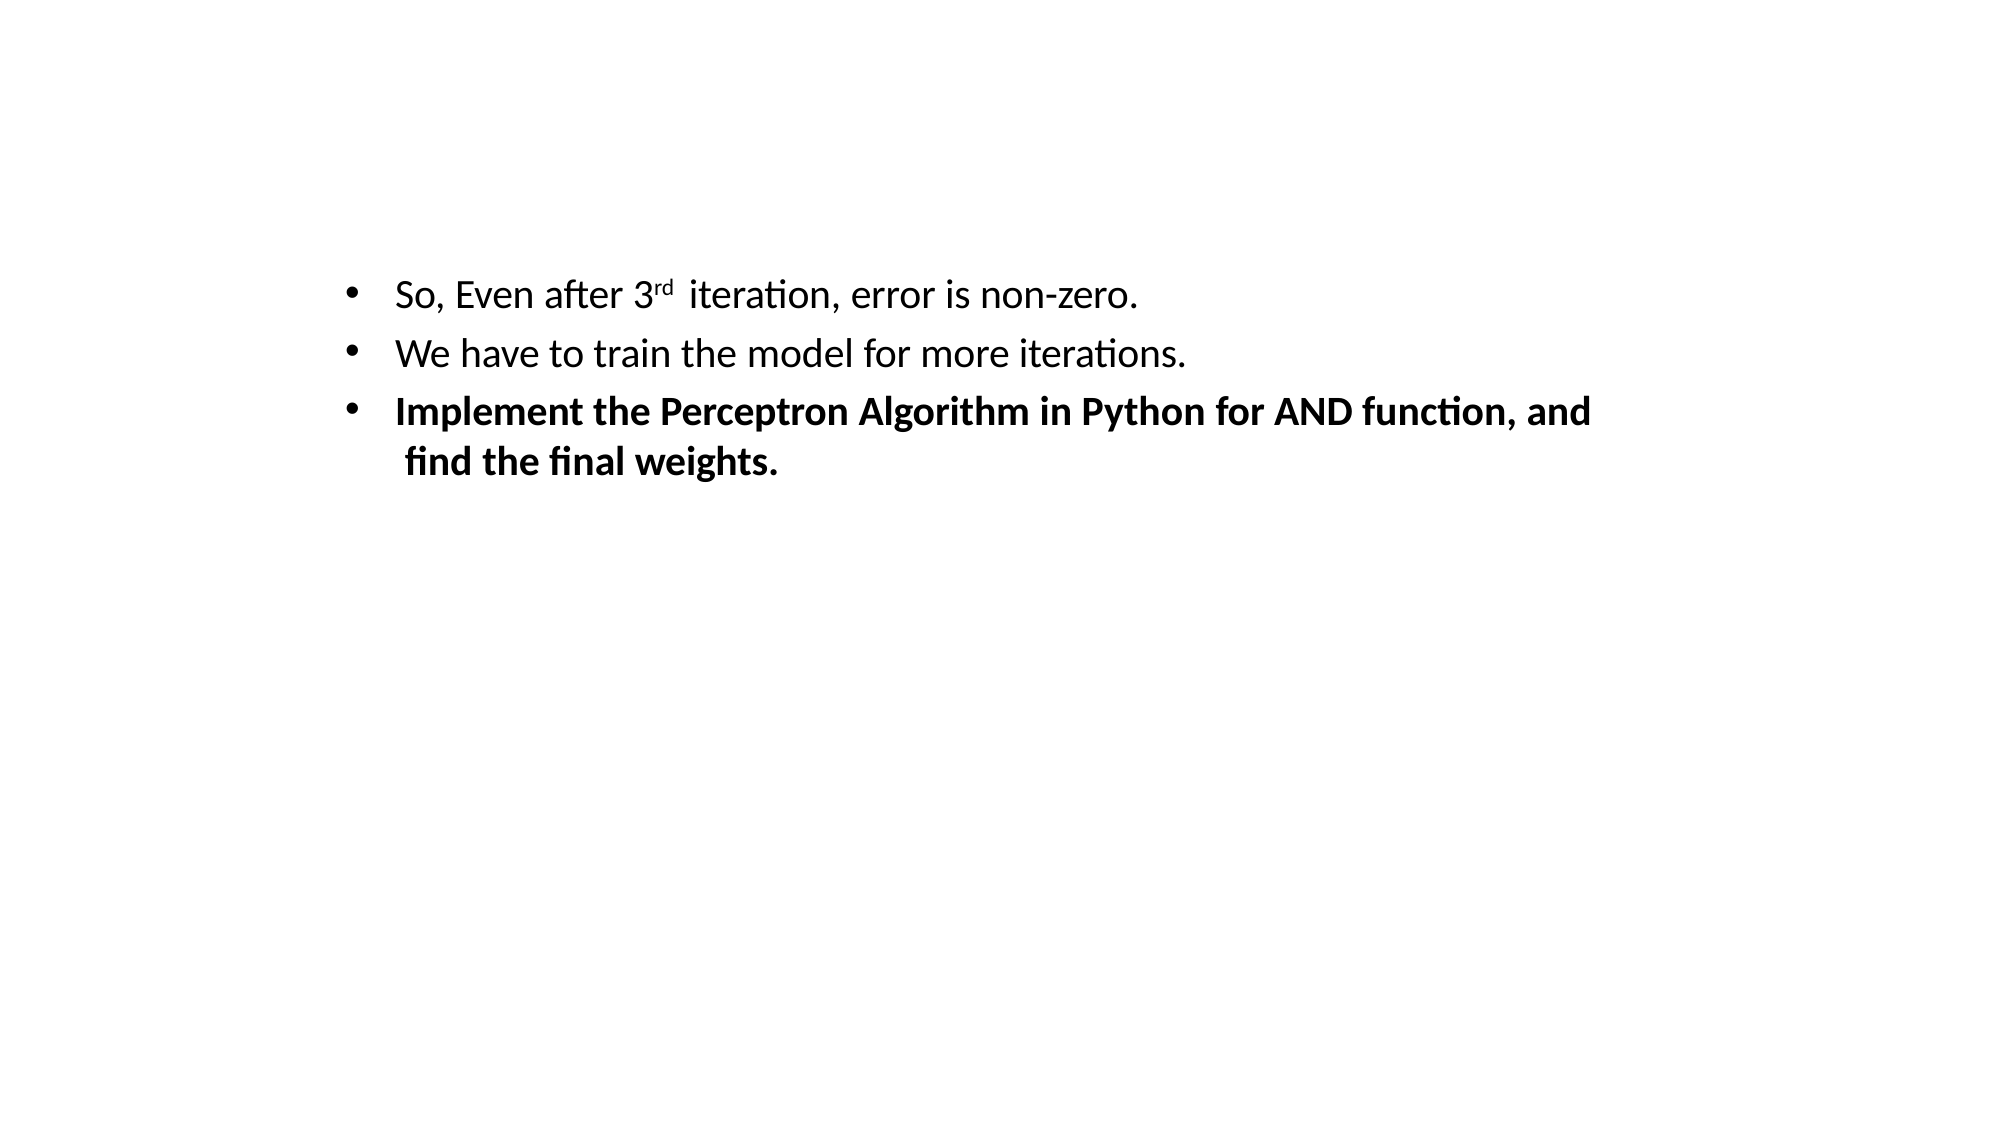

So, Even after 3rd iteration, error is non-zero.
We have to train the model for more iterations.
Implement the Perceptron Algorithm in Python for AND function, and  find the final weights.